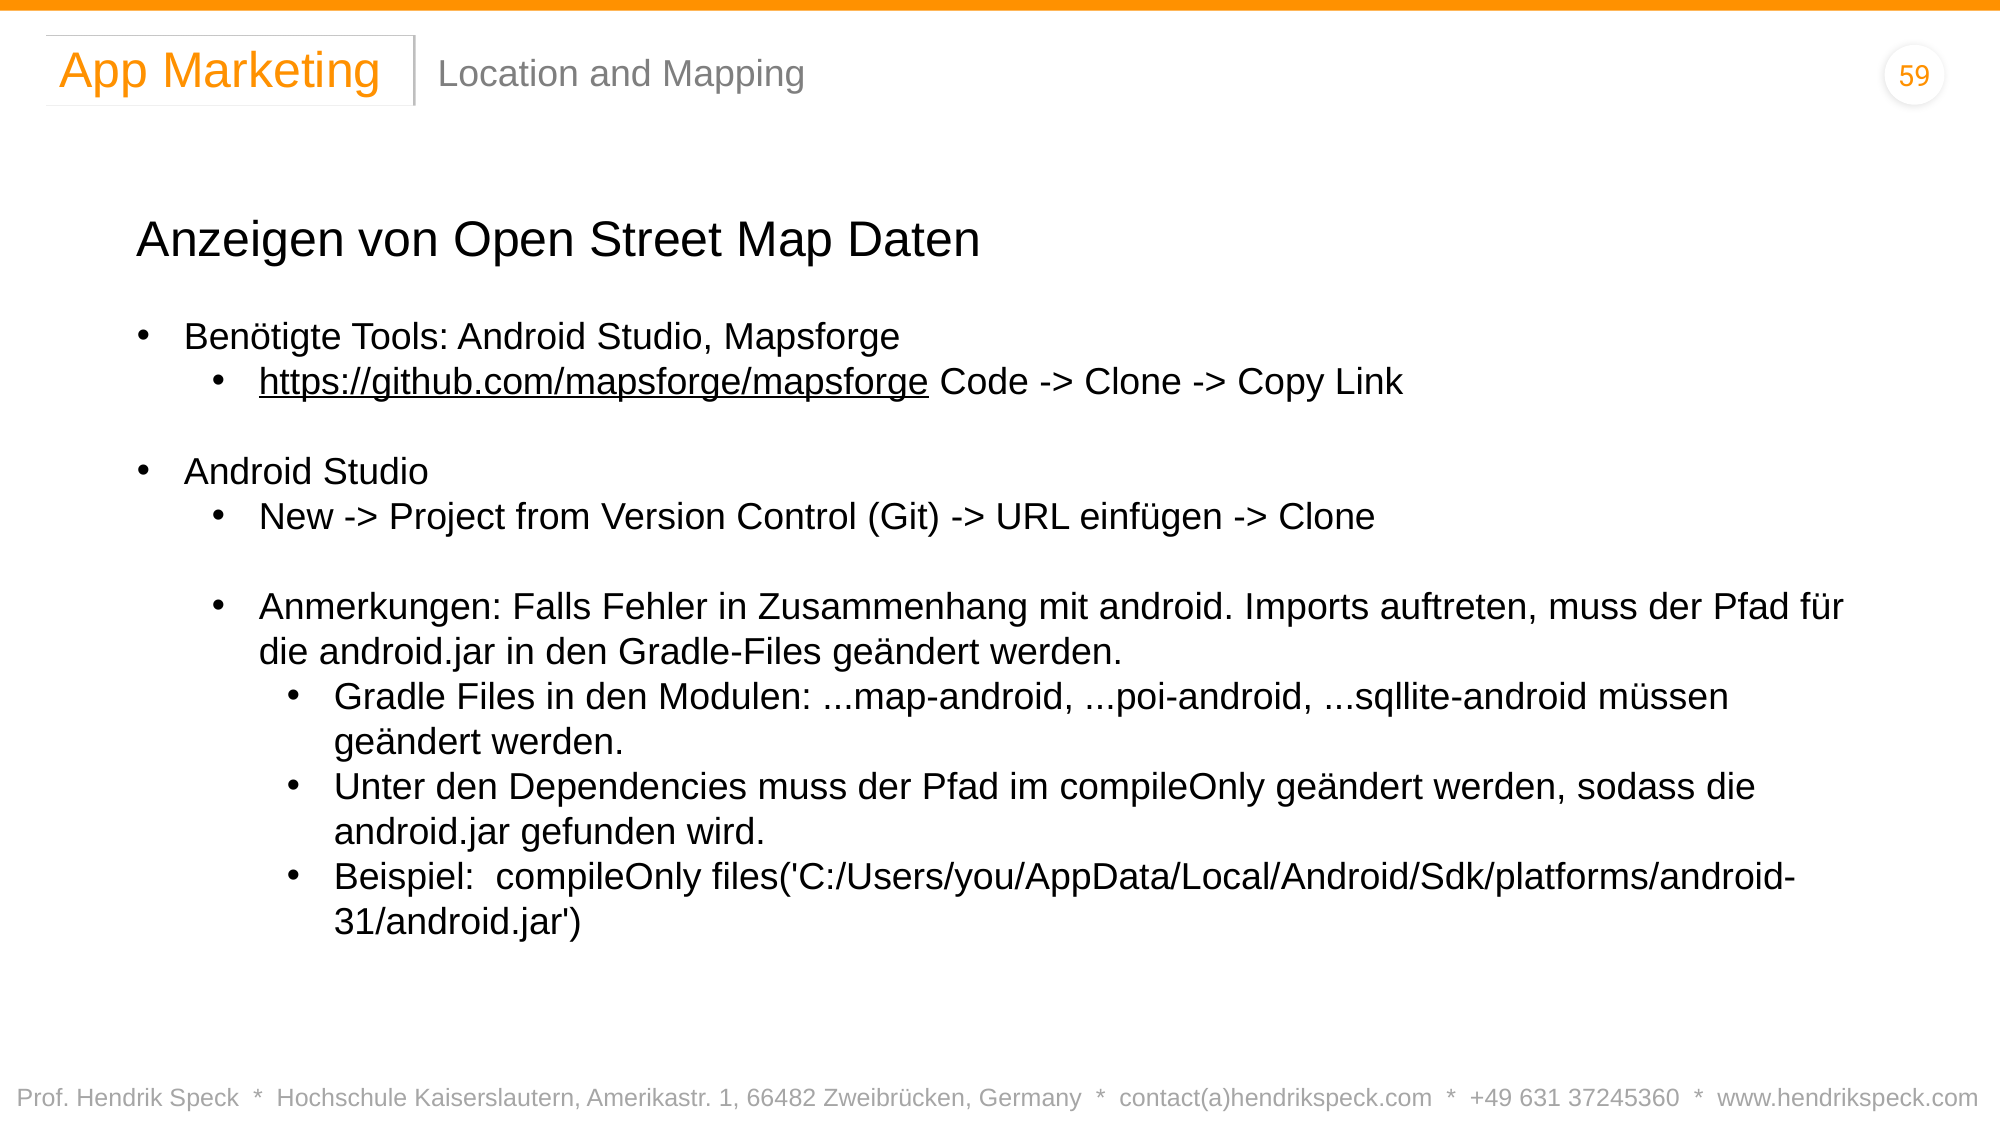

App Marketing
Location and Mapping
59
Anzeigen von Open Street Map Daten

Benötigte Tools: Android Studio, Mapsforge
https://github.com/mapsforge/mapsforge Code -> Clone -> Copy Link

Android Studio
New -> Project from Version Control (Git) -> URL einfügen -> Clone

Anmerkungen: Falls Fehler in Zusammenhang mit android. Imports auftreten, muss der Pfad für die android.jar in den Gradle-Files geändert werden.
Gradle Files in den Modulen: ...map-android, ...poi-android, ...sqllite-android müssen geändert werden.
Unter den Dependencies muss der Pfad im compileOnly geändert werden, sodass die android.jar gefunden wird.
Beispiel:  compileOnly files('C:/Users/you/AppData/Local/Android/Sdk/platforms/android-31/android.jar')